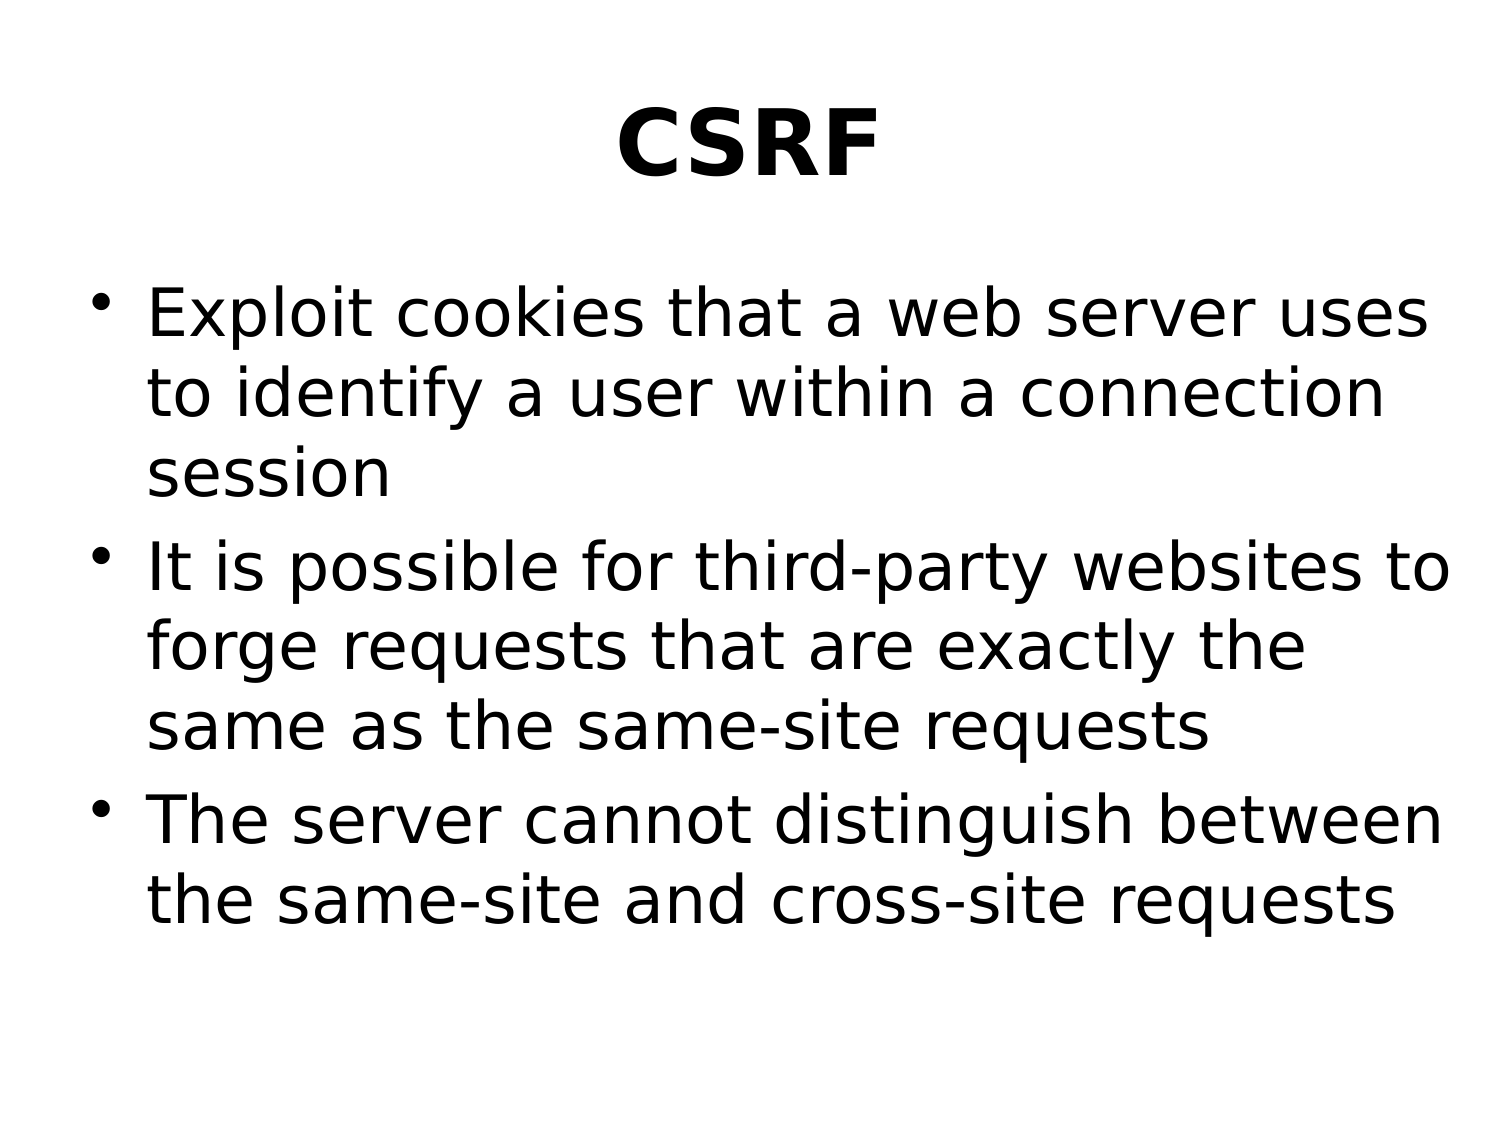

# CSRF
Exploit cookies that a web server uses to identify a user within a connection session
It is possible for third-party websites to forge requests that are exactly the same as the same-site requests
The server cannot distinguish between the same-site and cross-site requests